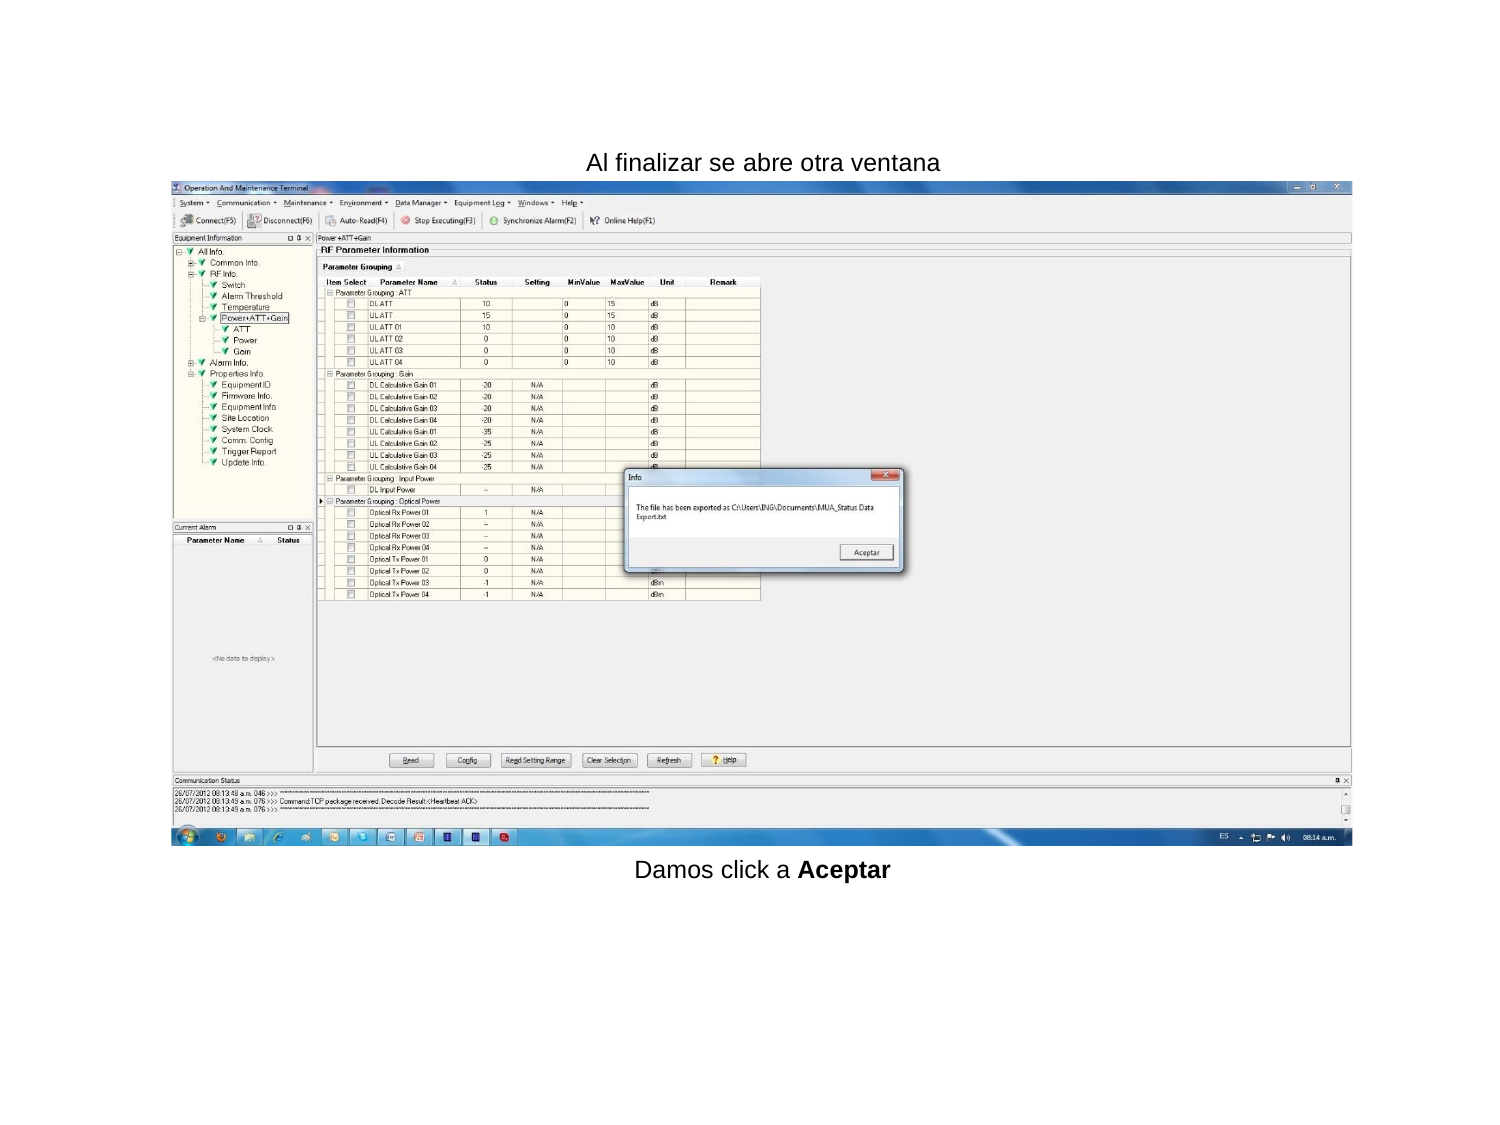

Al finalizar se abre otra ventana

Damos click a Aceptar